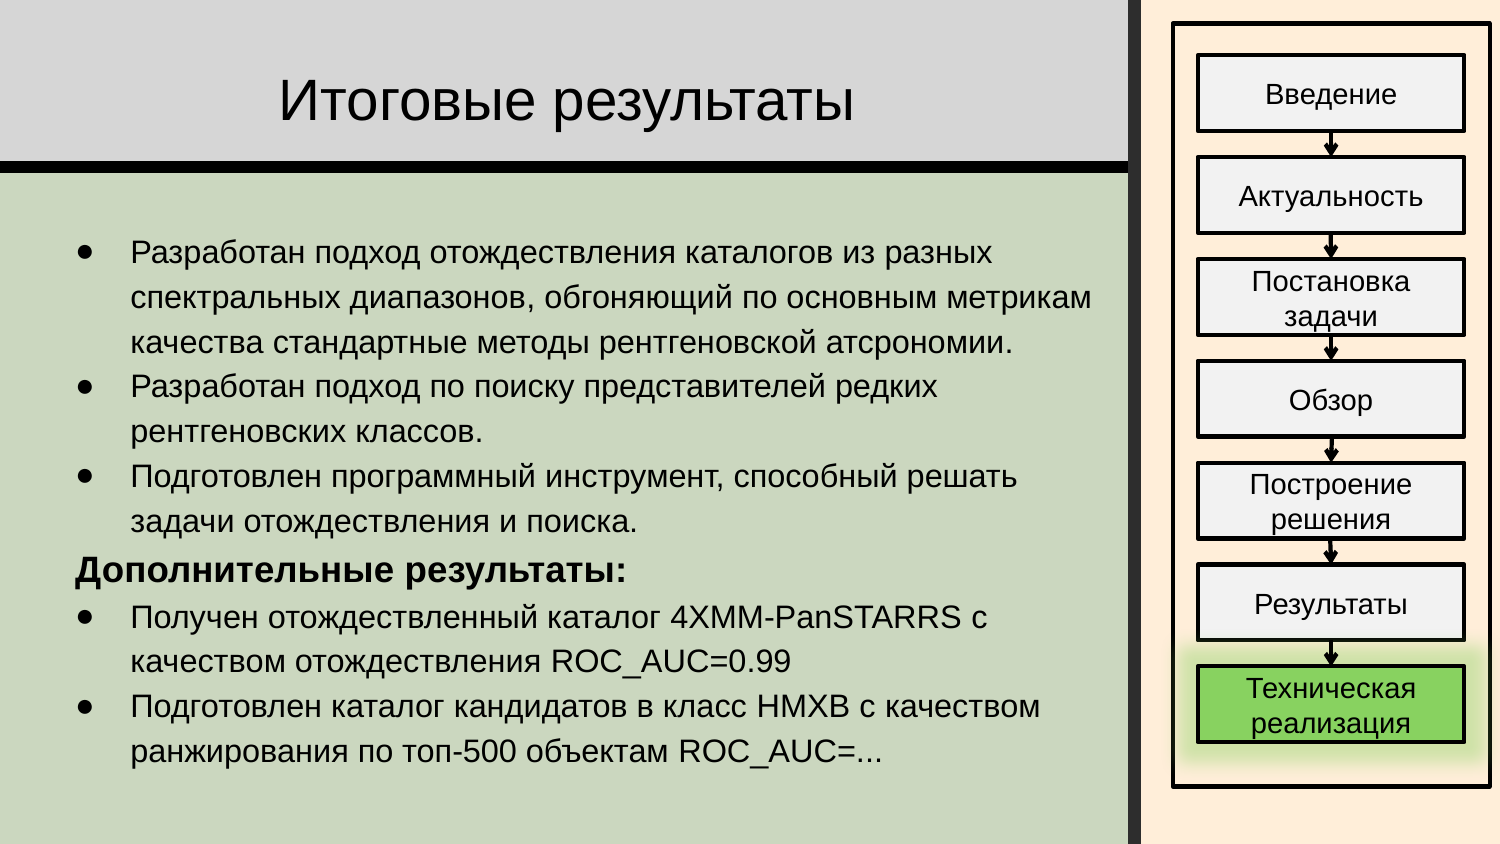

# Итоговые результаты
Введение
Актуальность
Разработан подход отождествления каталогов из разных спектральных диапазонов, обгоняющий по основным метрикам качества стандартные методы рентгеновской атсрономии.
Разработан подход по поиску представителей редких рентгеновских классов.
Подготовлен программный инструмент, способный решать задачи отождествления и поиска.
Дополнительные результаты:
Получен отождествленный каталог 4XMM-PanSTARRS с качеством отождествления ROC_AUC=0.99
Подготовлен каталог кандидатов в класс HMXB c качеством ранжирования по топ-500 объектам ROC_AUC=...
Постановка задачи
Обзор
Построение решения
Результаты
Техническая реализация